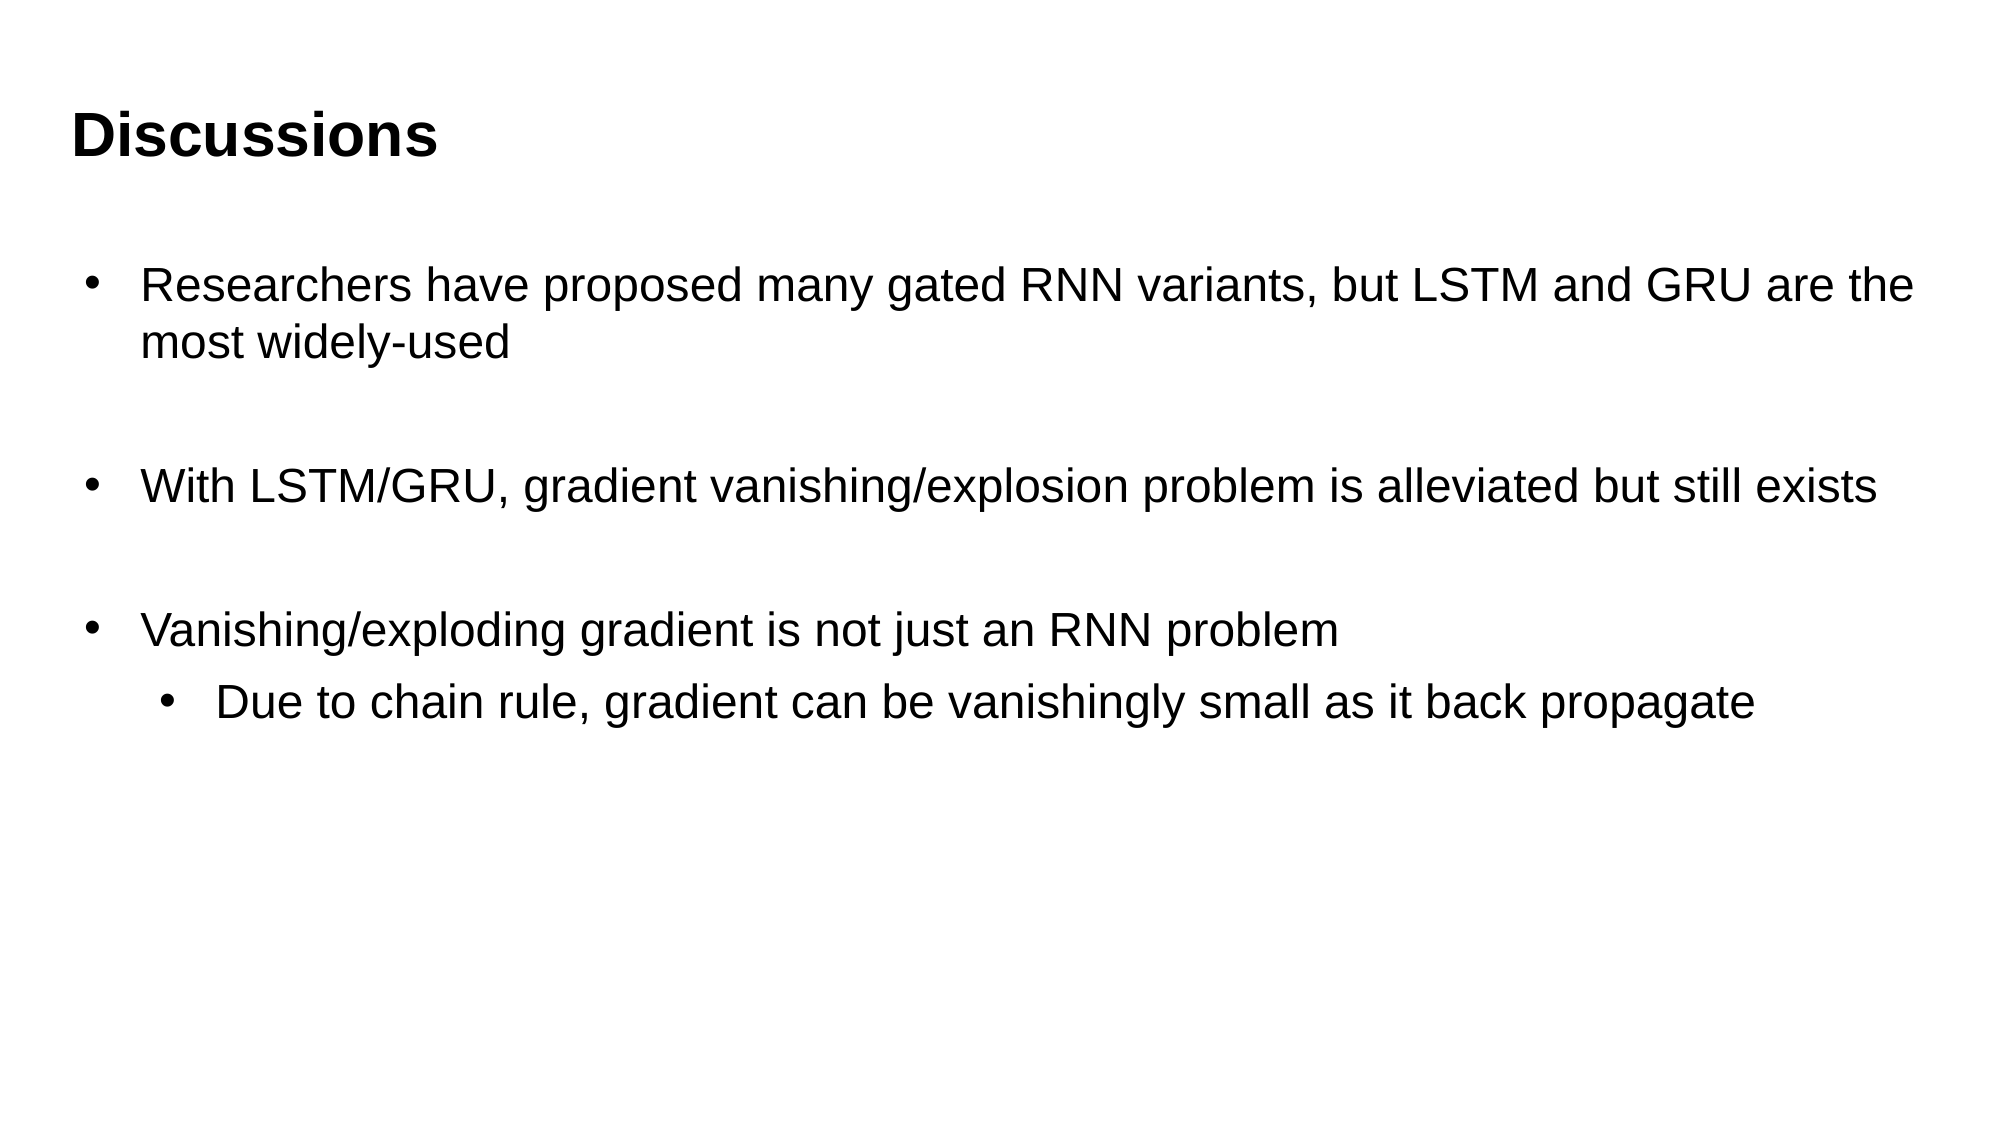

Discussions
Researchers have proposed many gated RNN variants, but LSTM and GRU are the most widely-used

With LSTM/GRU, gradient vanishing/explosion problem is alleviated but still exists

Vanishing/exploding gradient is not just an RNN problem
Due to chain rule, gradient can be vanishingly small as it back propagate